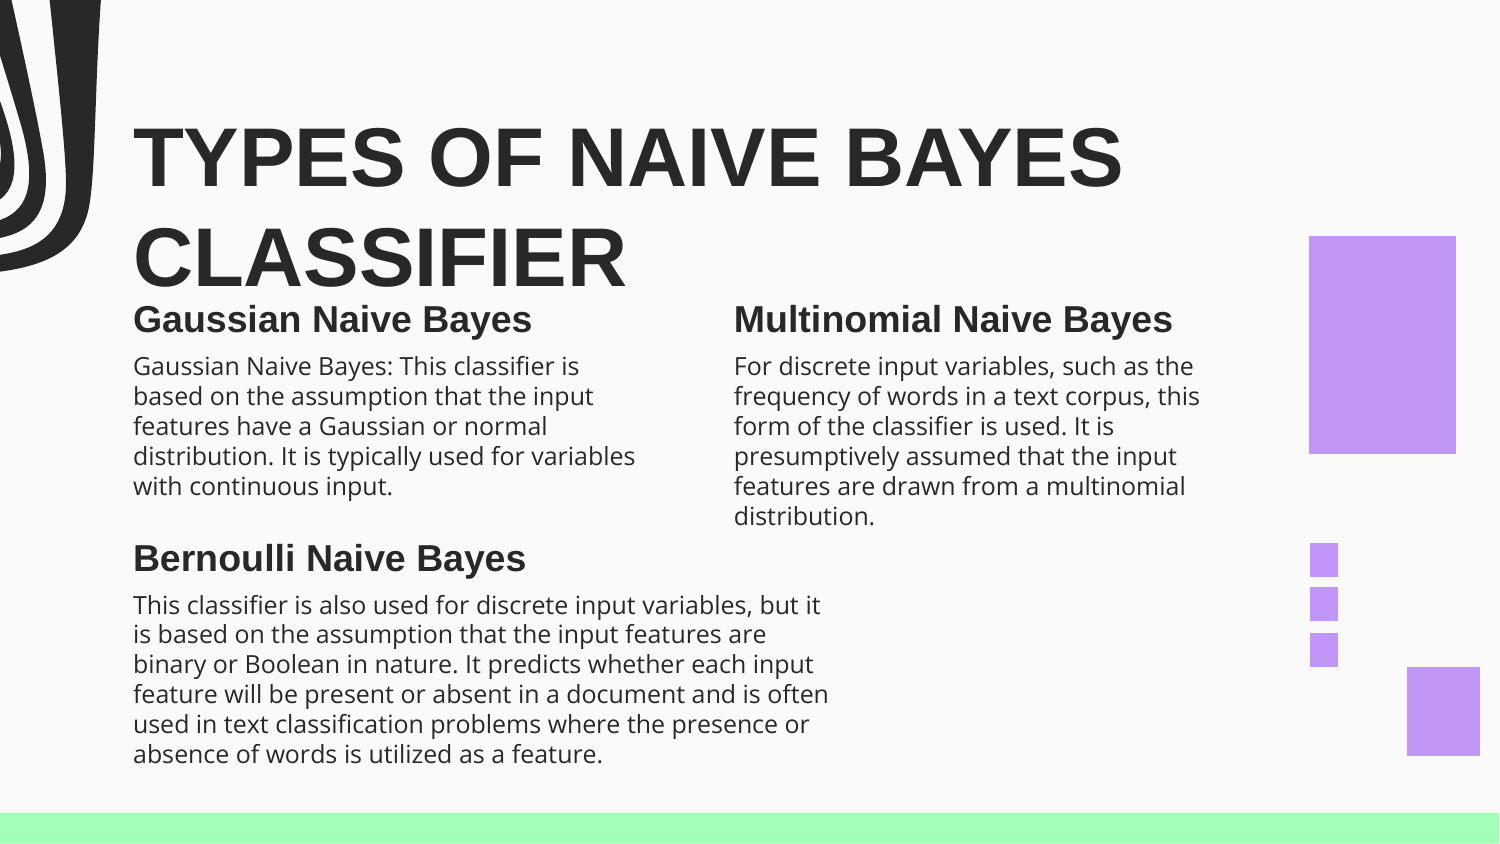

# TYPES OF NAIVE BAYES CLASSIFIER

Gaussian Naive Bayes

Multinomial Naive Bayes
Gaussian Naive Bayes: This classifier is based on the assumption that the input features have a Gaussian or normal distribution. It is typically used for variables with continuous input.
For discrete input variables, such as the frequency of words in a text corpus, this form of the classifier is used. It is presumptively assumed that the input features are drawn from a multinomial distribution.
Bernoulli Naive Bayes

This classifier is also used for discrete input variables, but it is based on the assumption that the input features are binary or Boolean in nature. It predicts whether each input feature will be present or absent in a document and is often used in text classification problems where the presence or absence of words is utilized as a feature.